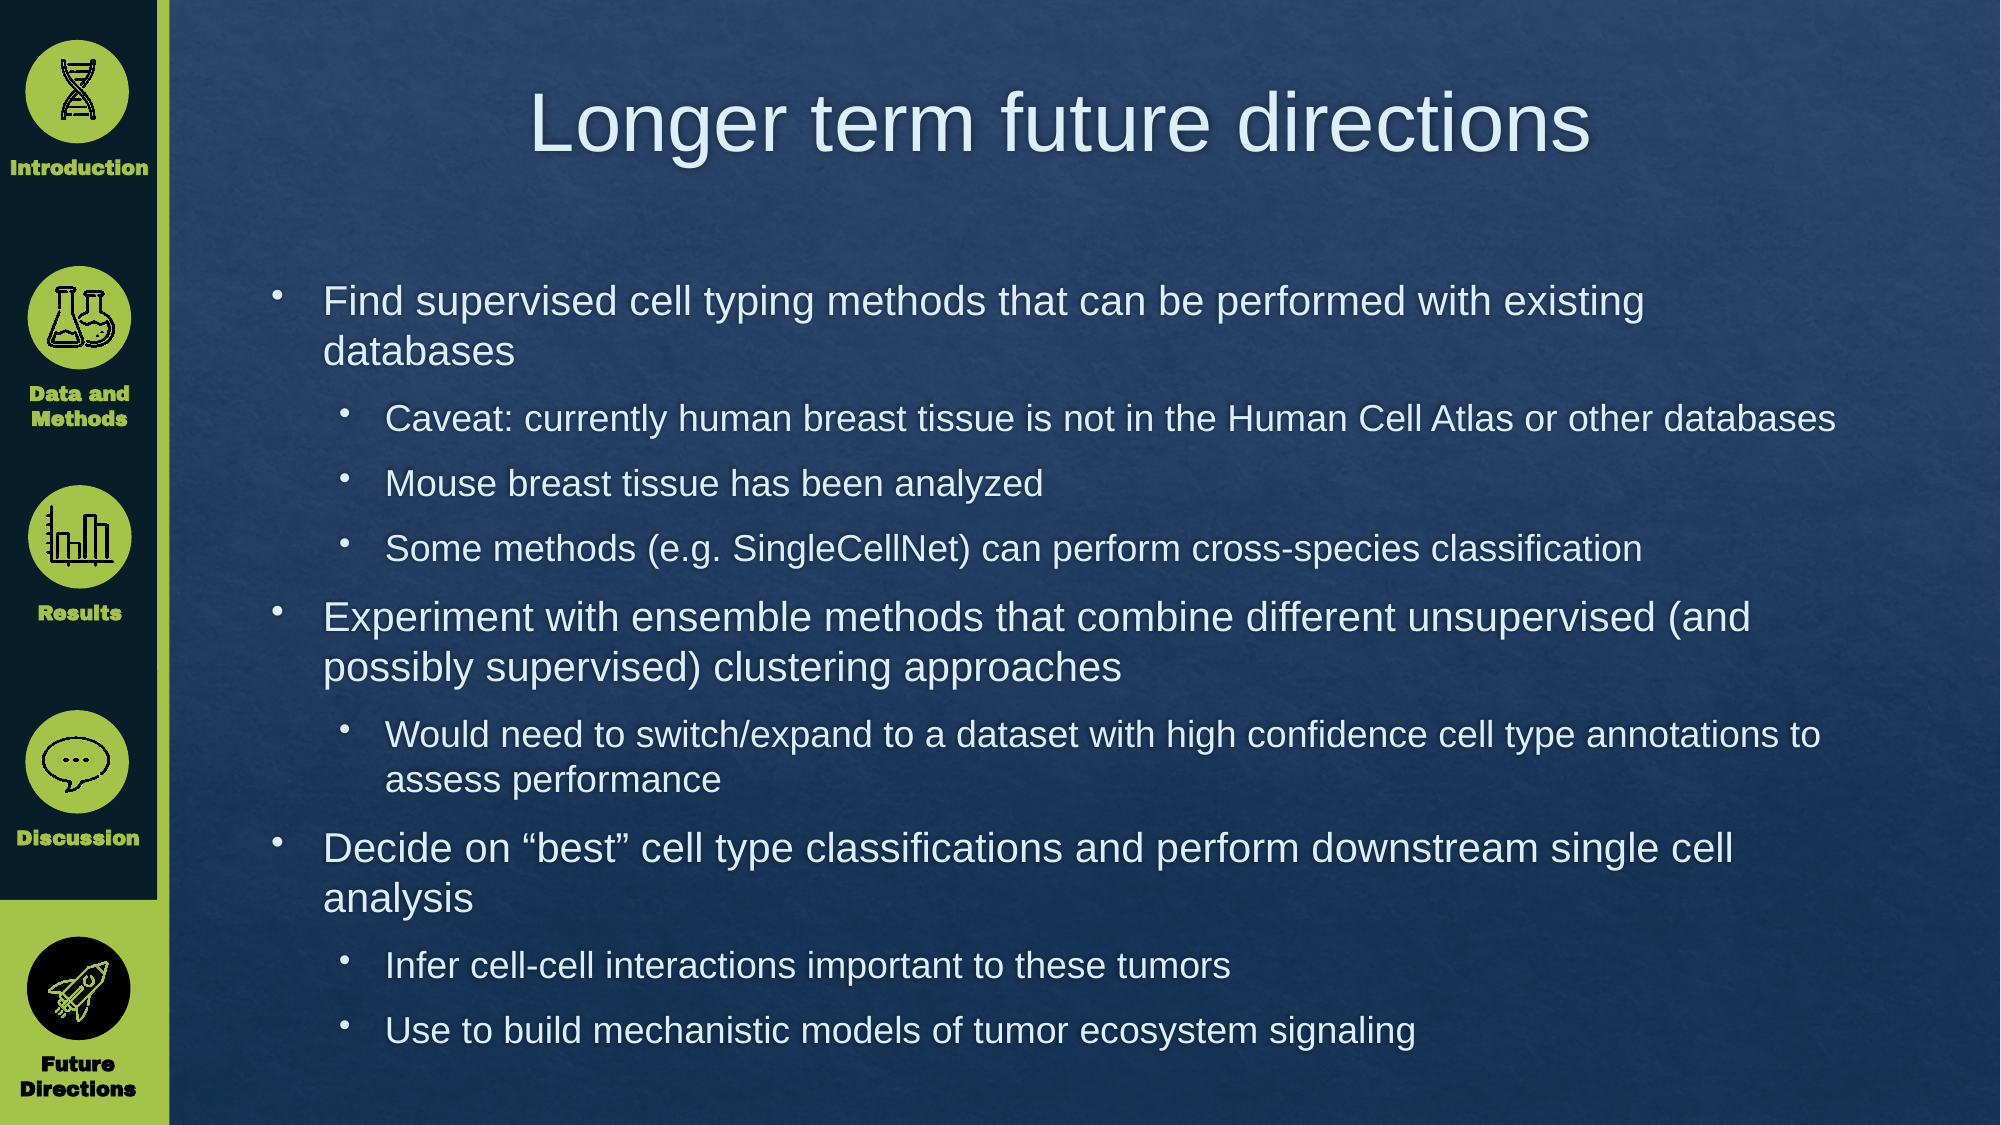

Longer term future directions

Introduction

Find supervised cell typing methods that can be performed with existing databases
Caveat: currently human breast tissue is not in the Human Cell Atlas or other databases
Mouse breast tissue has been analyzed
Some methods (e.g. SingleCellNet) can perform cross-species classification
Experiment with ensemble methods that combine different unsupervised (and possibly supervised) clustering approaches
Would need to switch/expand to a dataset with high confidence cell type annotations to assess performance
Decide on “best” cell type classifications and perform downstream single cell analysis
Infer cell-cell interactions important to these tumors
Use to build mechanistic models of tumor ecosystem signaling

Data and Methods

Results

Discussion

Future Directions